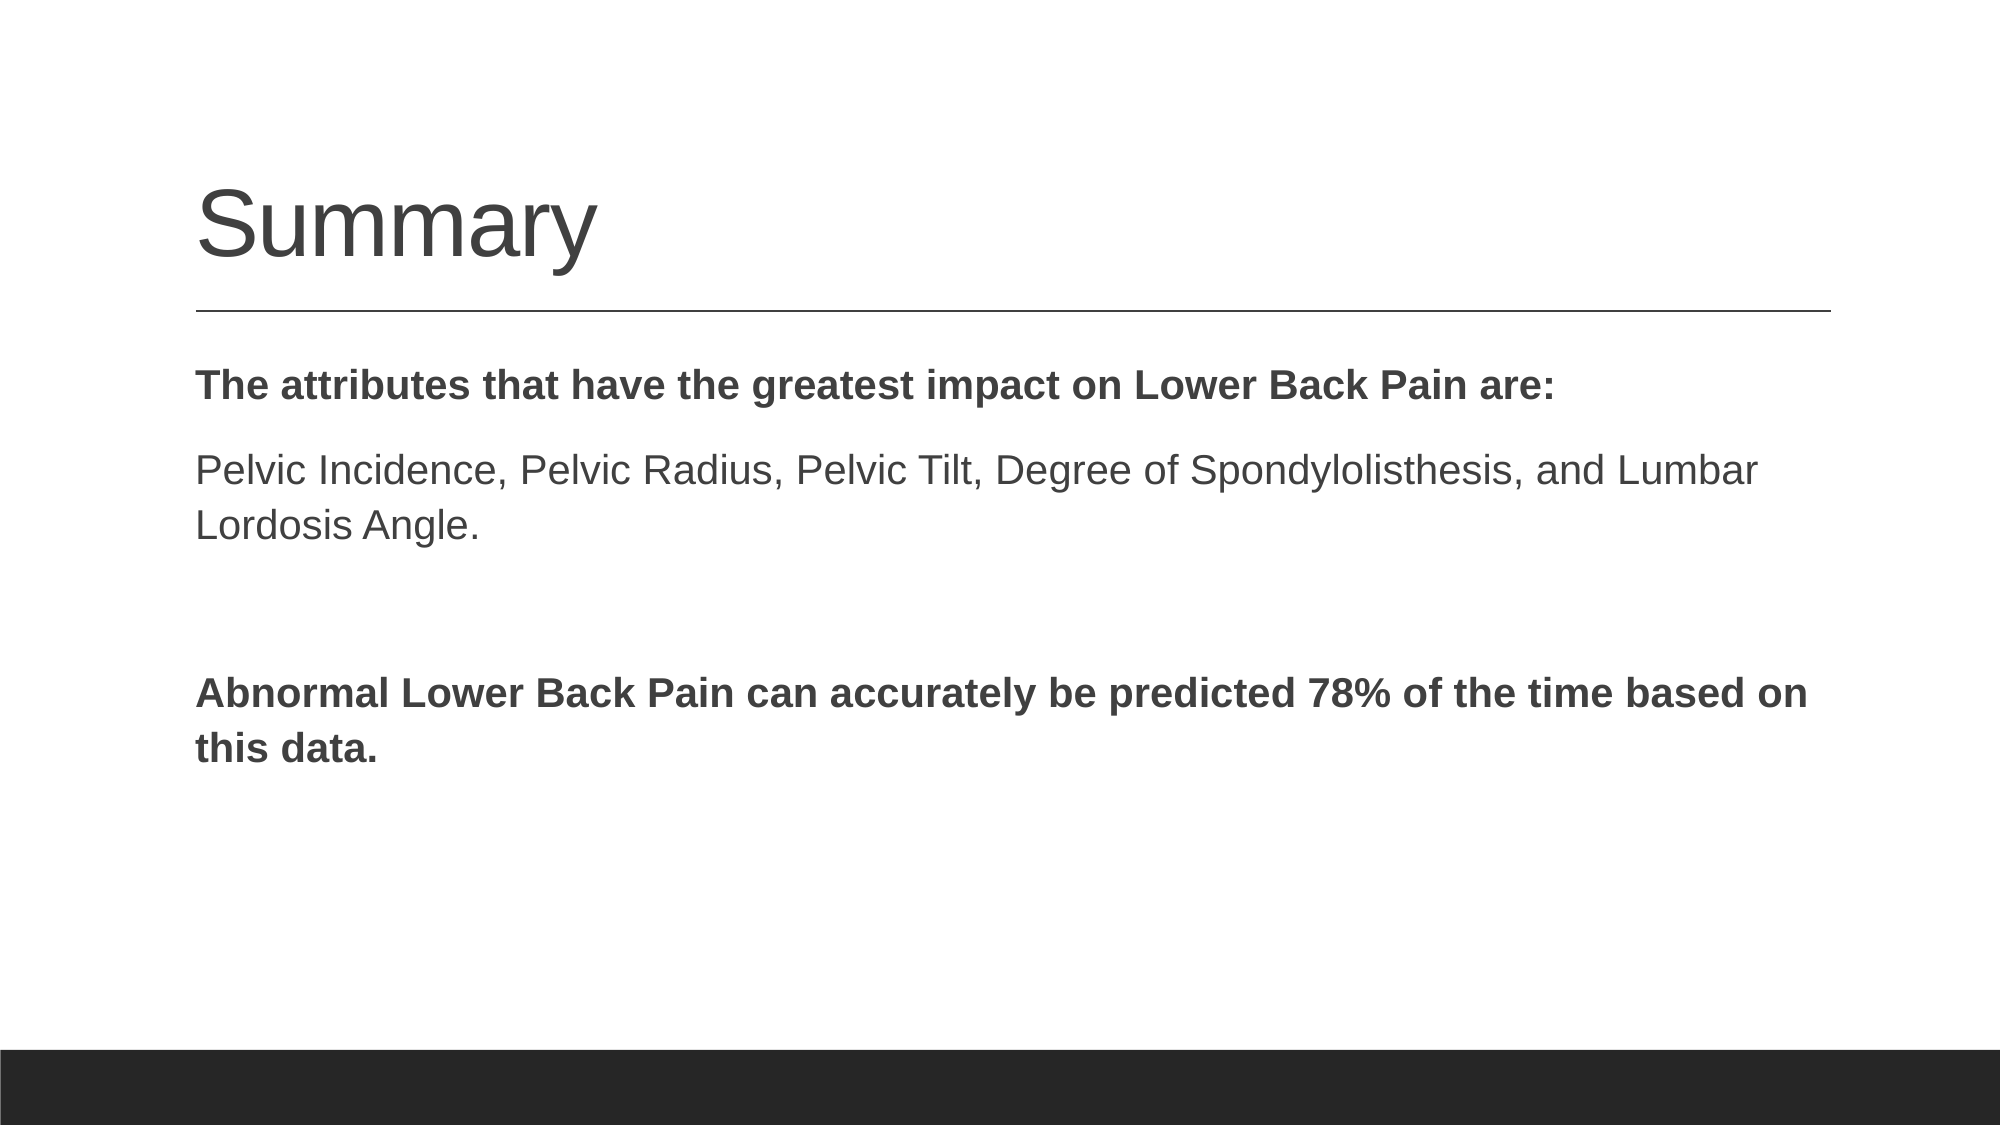

# Summary
The attributes that have the greatest impact on Lower Back Pain are:
Pelvic Incidence, Pelvic Radius, Pelvic Tilt, Degree of Spondylolisthesis, and Lumbar Lordosis Angle.

Abnormal Lower Back Pain can accurately be predicted 78% of the time based on this data.